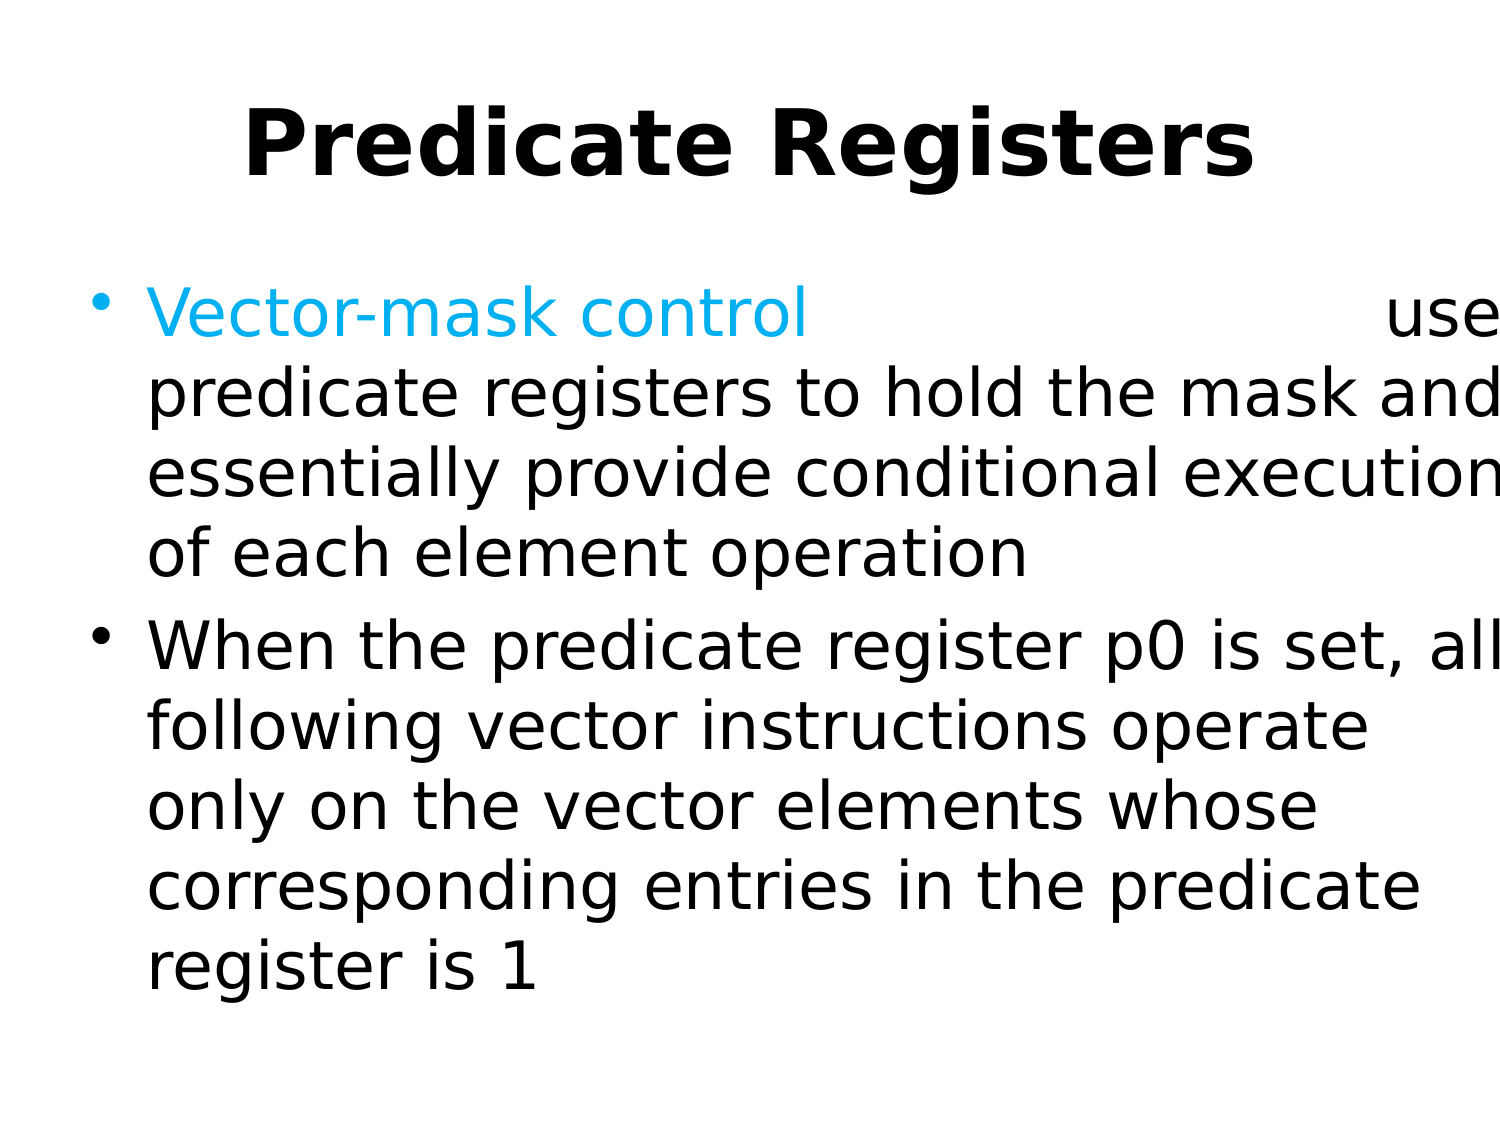

# Predicate Registers
Vector-mask control                           use predicate registers to hold the mask and essentially provide conditional execution of each element operation
When the predicate register p0 is set, all following vector instructions operate only on the vector elements whose corresponding entries in the predicate register is 1